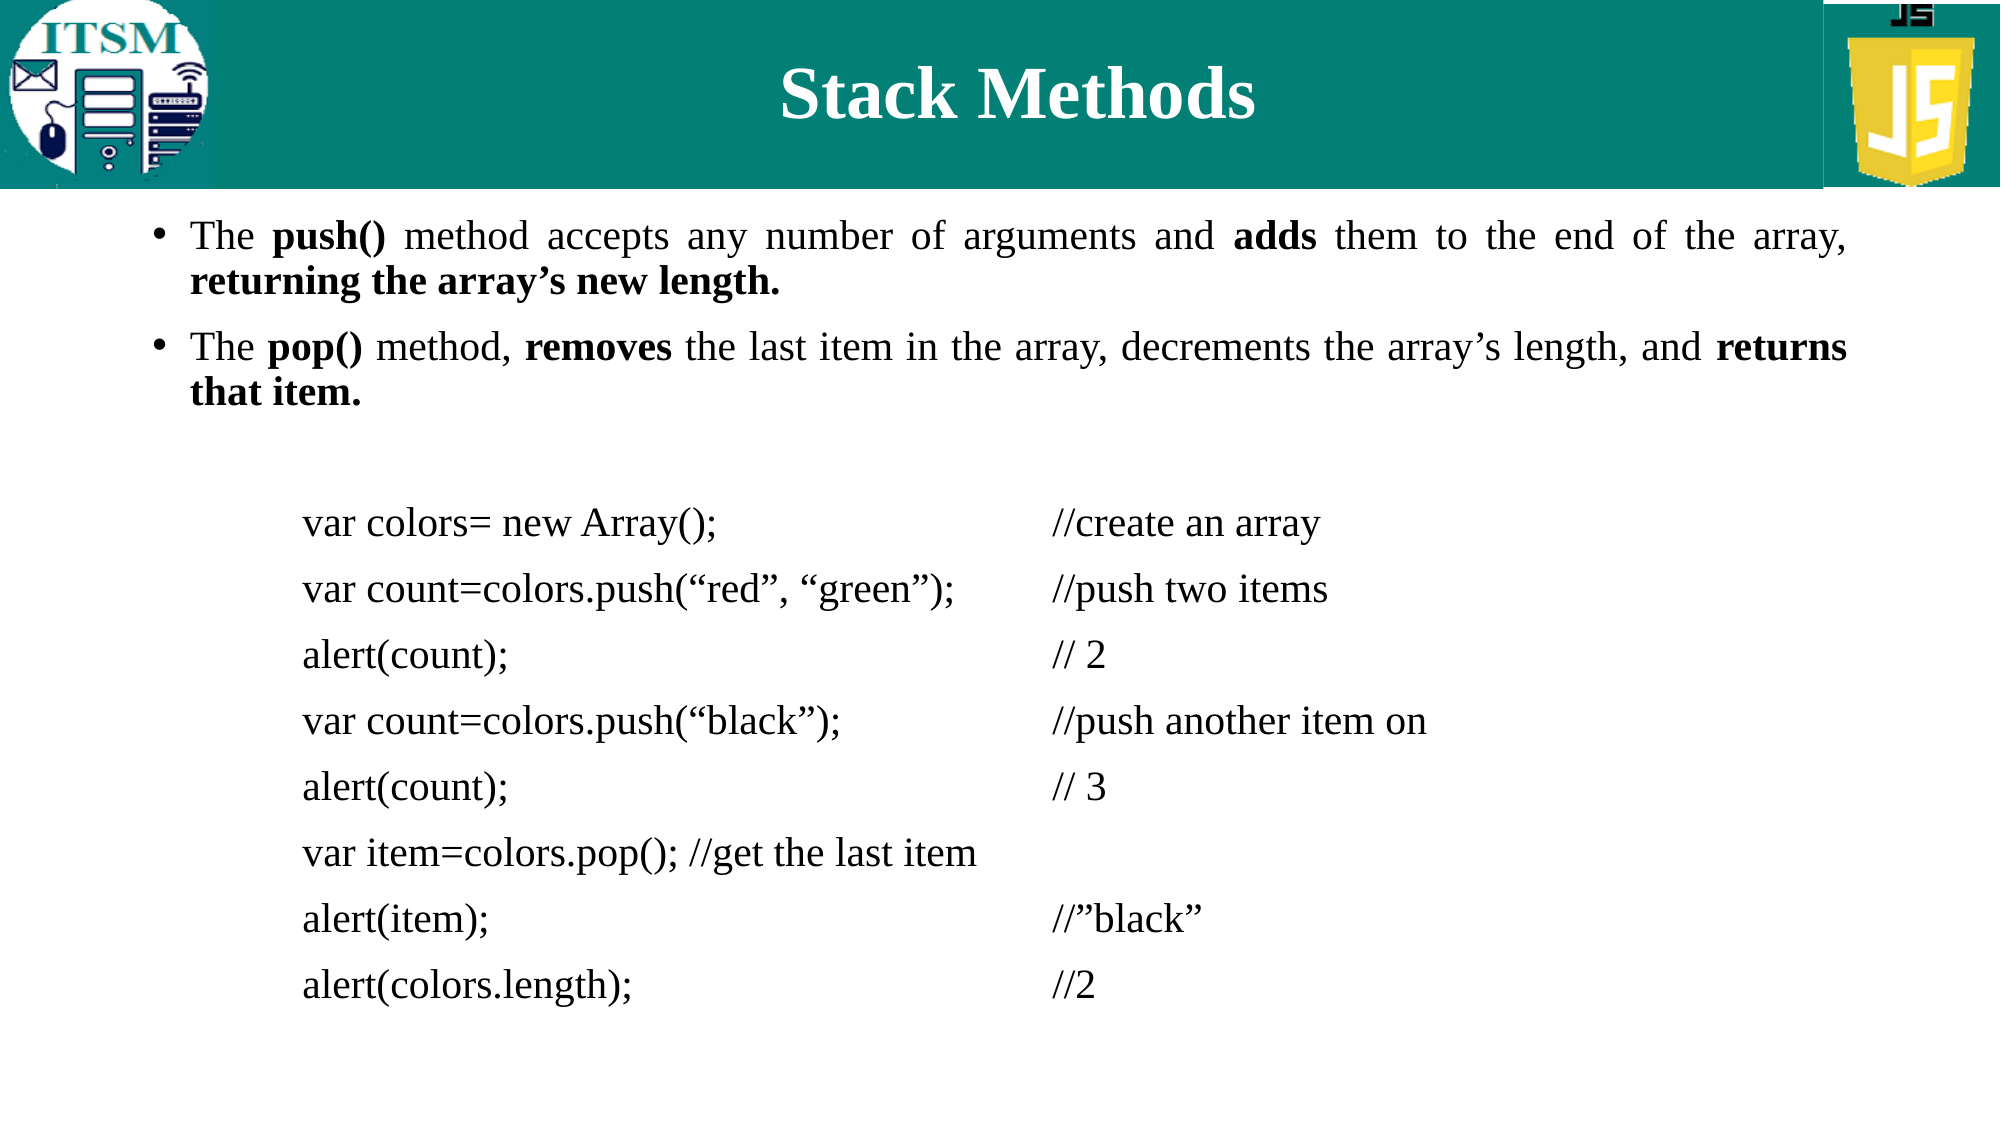

# Stack Methods
The push() method accepts any number of arguments and adds them to the end of the array, returning the array’s new length.
The pop() method, removes the last item in the array, decrements the array’s length, and returns that item.

	var colors= new Array();		 	//create an array
	var count=colors.push(“red”, “green”); 	//push two items
	alert(count); 				// 2
	var count=colors.push(“black”); 		//push another item on
	alert(count); 				// 3
	var item=colors.pop(); //get the last item
	alert(item);				//”black”
	alert(colors.length);			//2